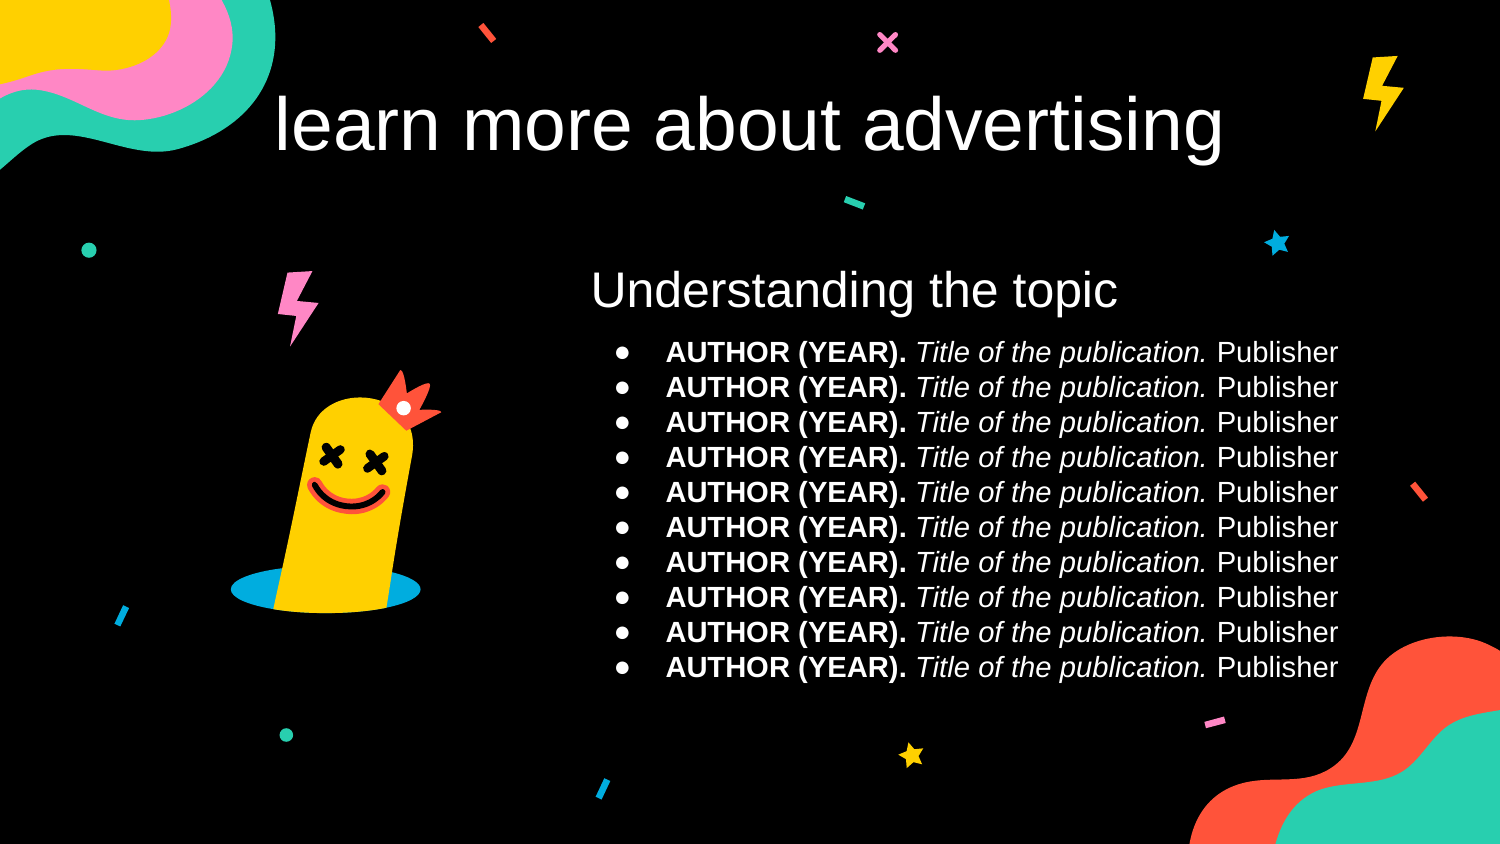

# learn more about advertising

Understanding the topic
AUTHOR (YEAR). Title of the publication. Publisher
AUTHOR (YEAR). Title of the publication. Publisher
AUTHOR (YEAR). Title of the publication. Publisher
AUTHOR (YEAR). Title of the publication. Publisher
AUTHOR (YEAR). Title of the publication. Publisher
AUTHOR (YEAR). Title of the publication. Publisher
AUTHOR (YEAR). Title of the publication. Publisher
AUTHOR (YEAR). Title of the publication. Publisher
AUTHOR (YEAR). Title of the publication. Publisher
AUTHOR (YEAR). Title of the publication. Publisher